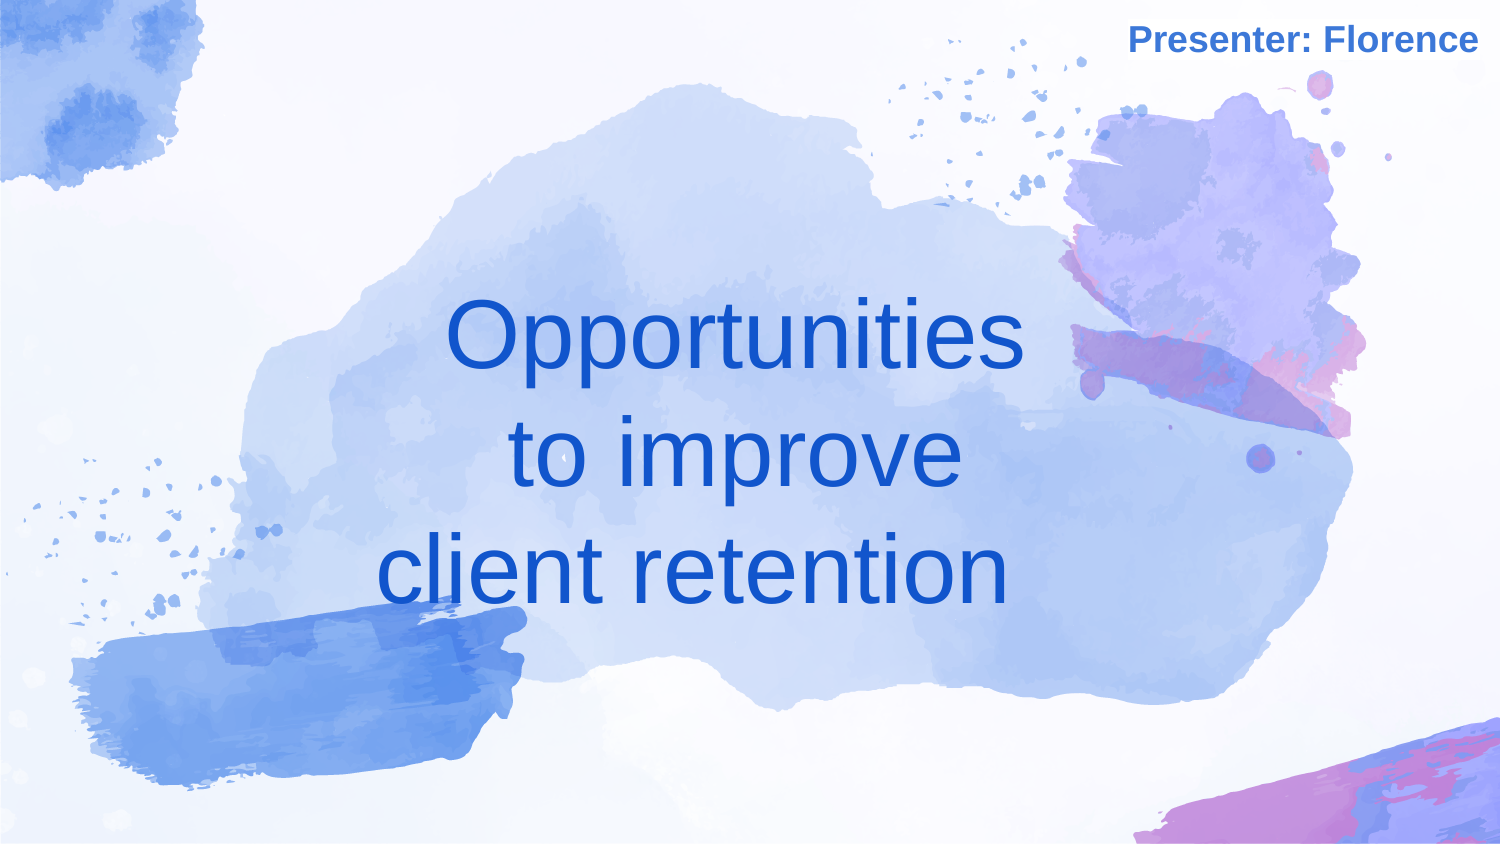

Presenter: Florence
# Opportunities
to improve
client retention